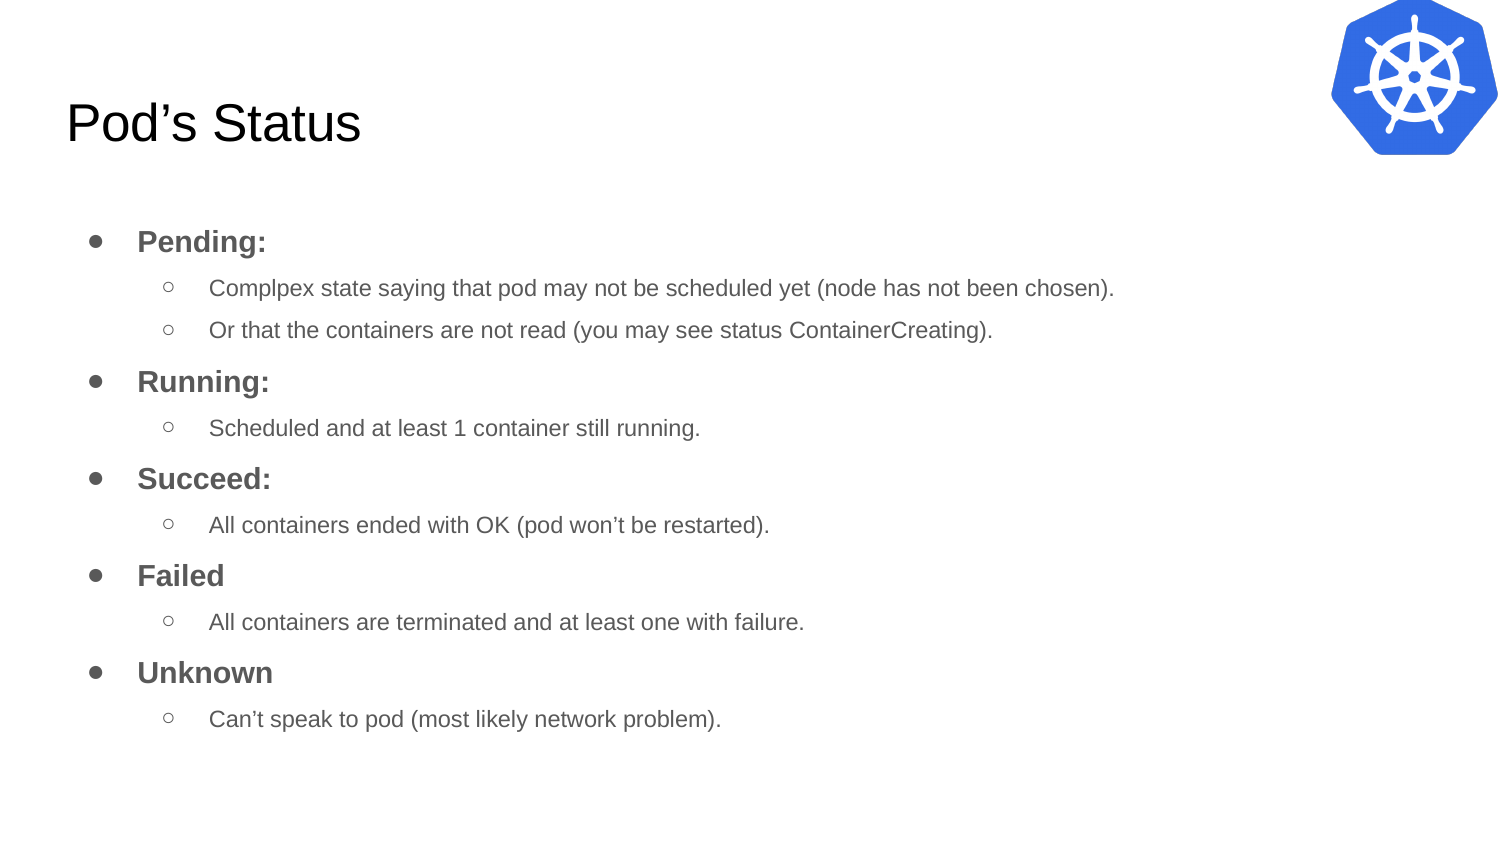

# Pod’s Status
Pending:
Complpex state saying that pod may not be scheduled yet (node has not been chosen).
Or that the containers are not read (you may see status ContainerCreating).
Running:
Scheduled and at least 1 container still running.
Succeed:
All containers ended with OK (pod won’t be restarted).
Failed
All containers are terminated and at least one with failure.
Unknown
Can’t speak to pod (most likely network problem).